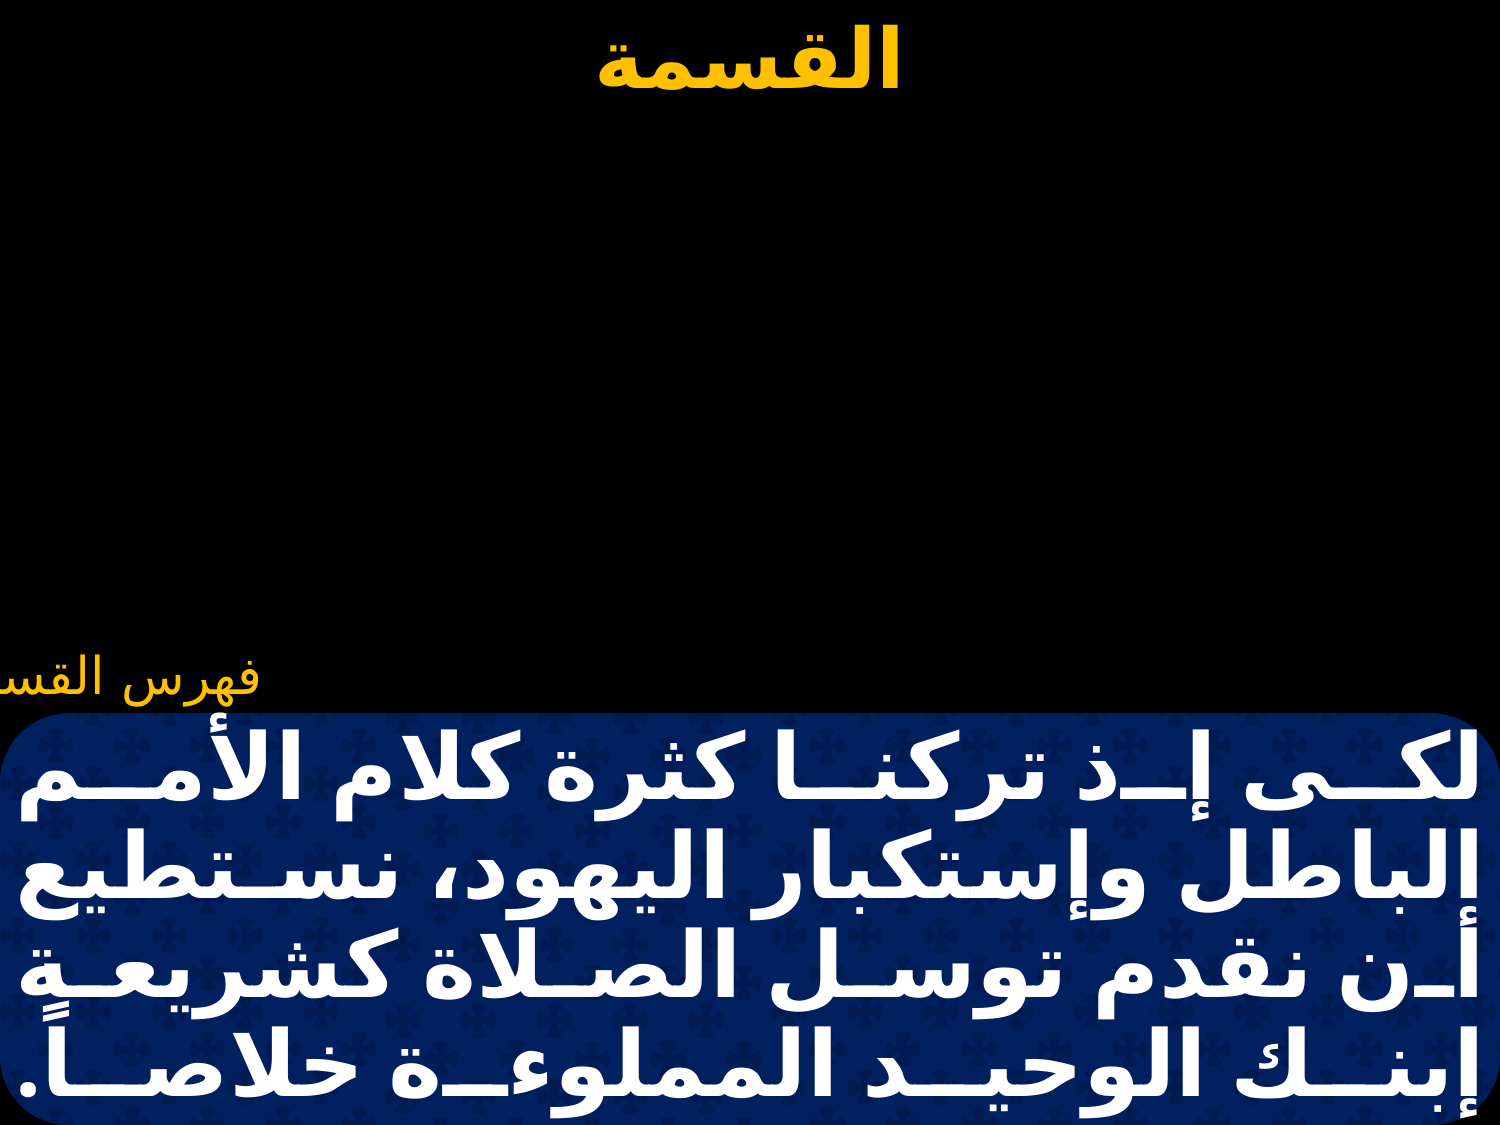

#
لكى إذ تركنا كثرة كلام الأمم الباطل وإستكبار اليهود، نسـتطيع أن نقدم توسل الصلاة كشريعة إبنك الوحيد المملوءة خلاصاً. فبصوت متواضع يليق بالمسيحيين، وبطهارة النفس والجسد والروح